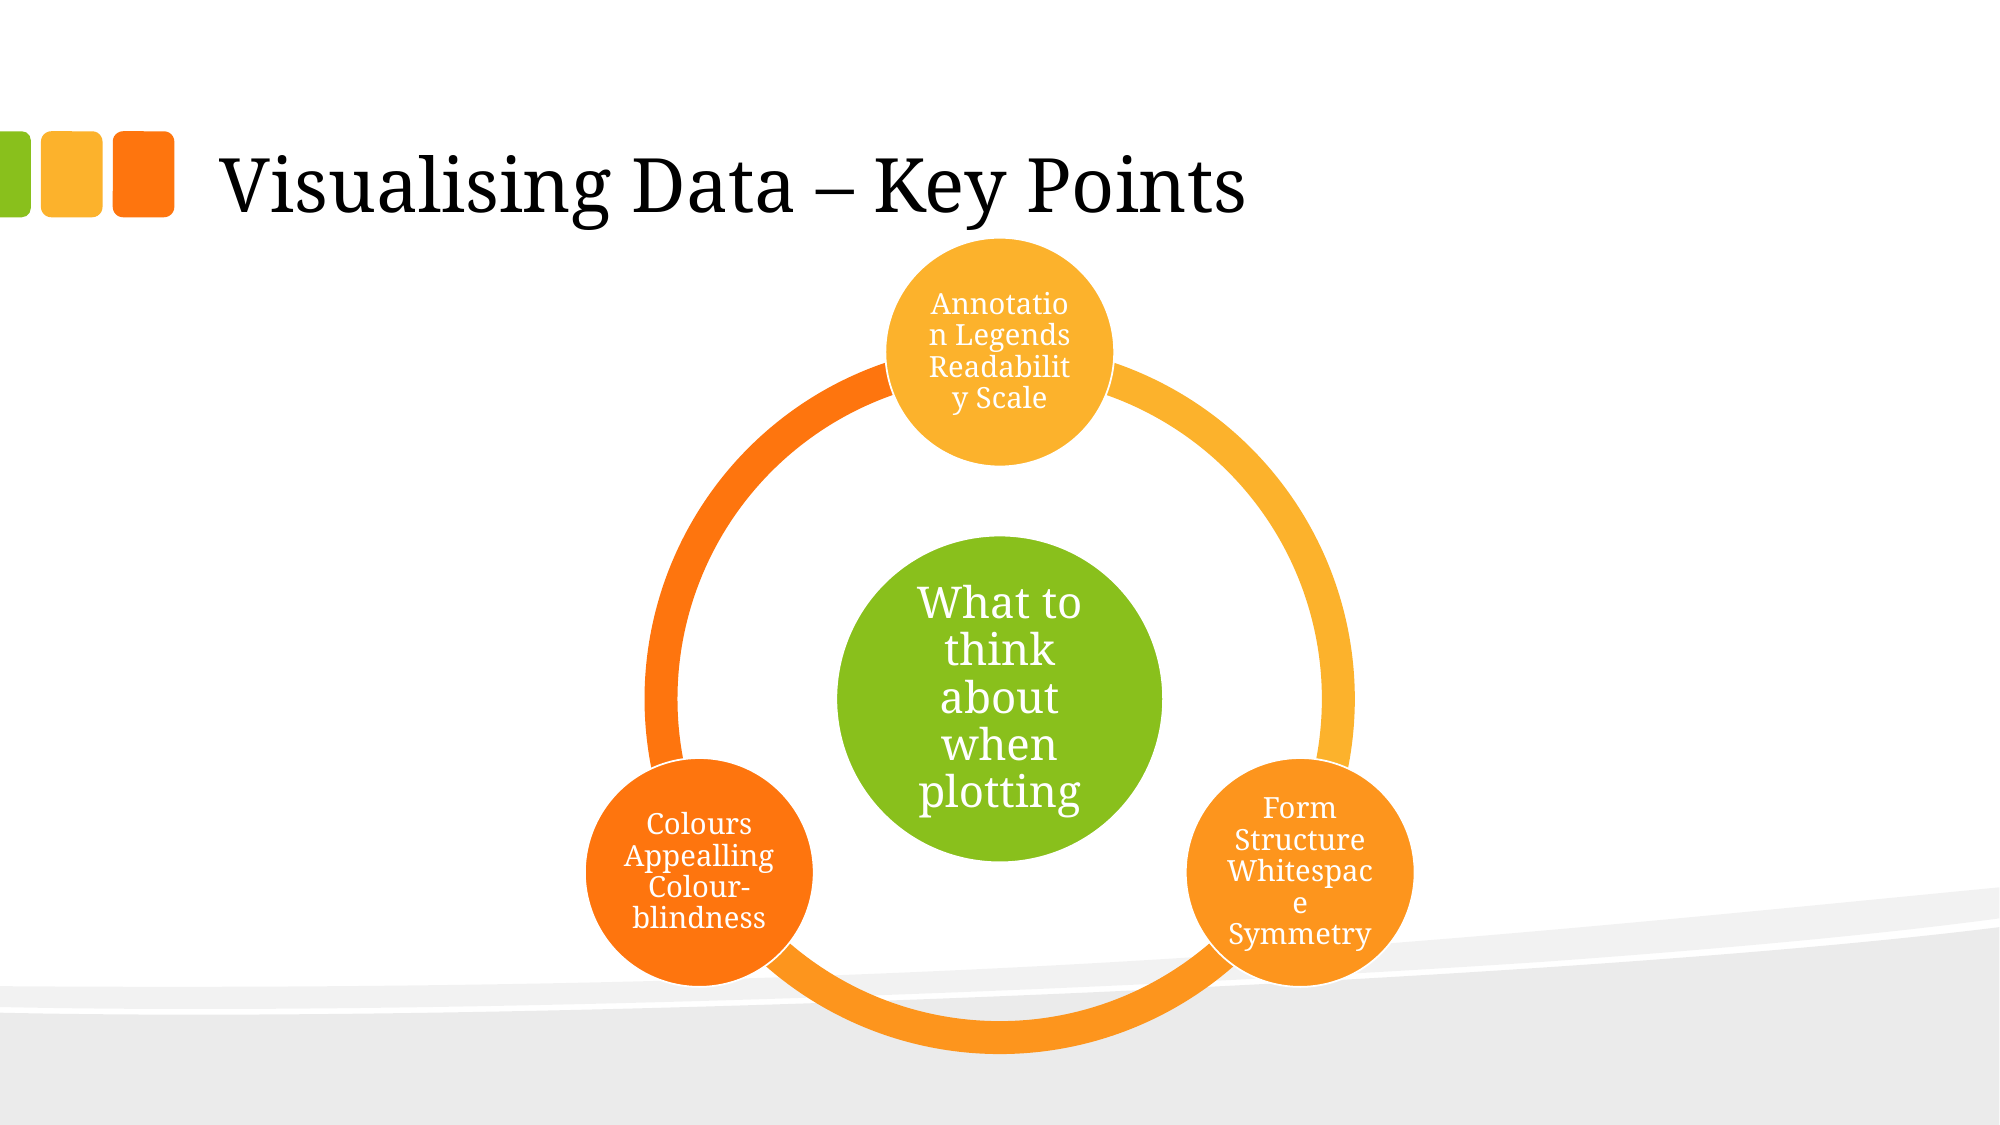

# Visualising Data – Key Points
What to think about when plotting
Annotation Legends Readability Scale
Form Structure Whitespace Symmetry
Colours Appealling Colour-blindness